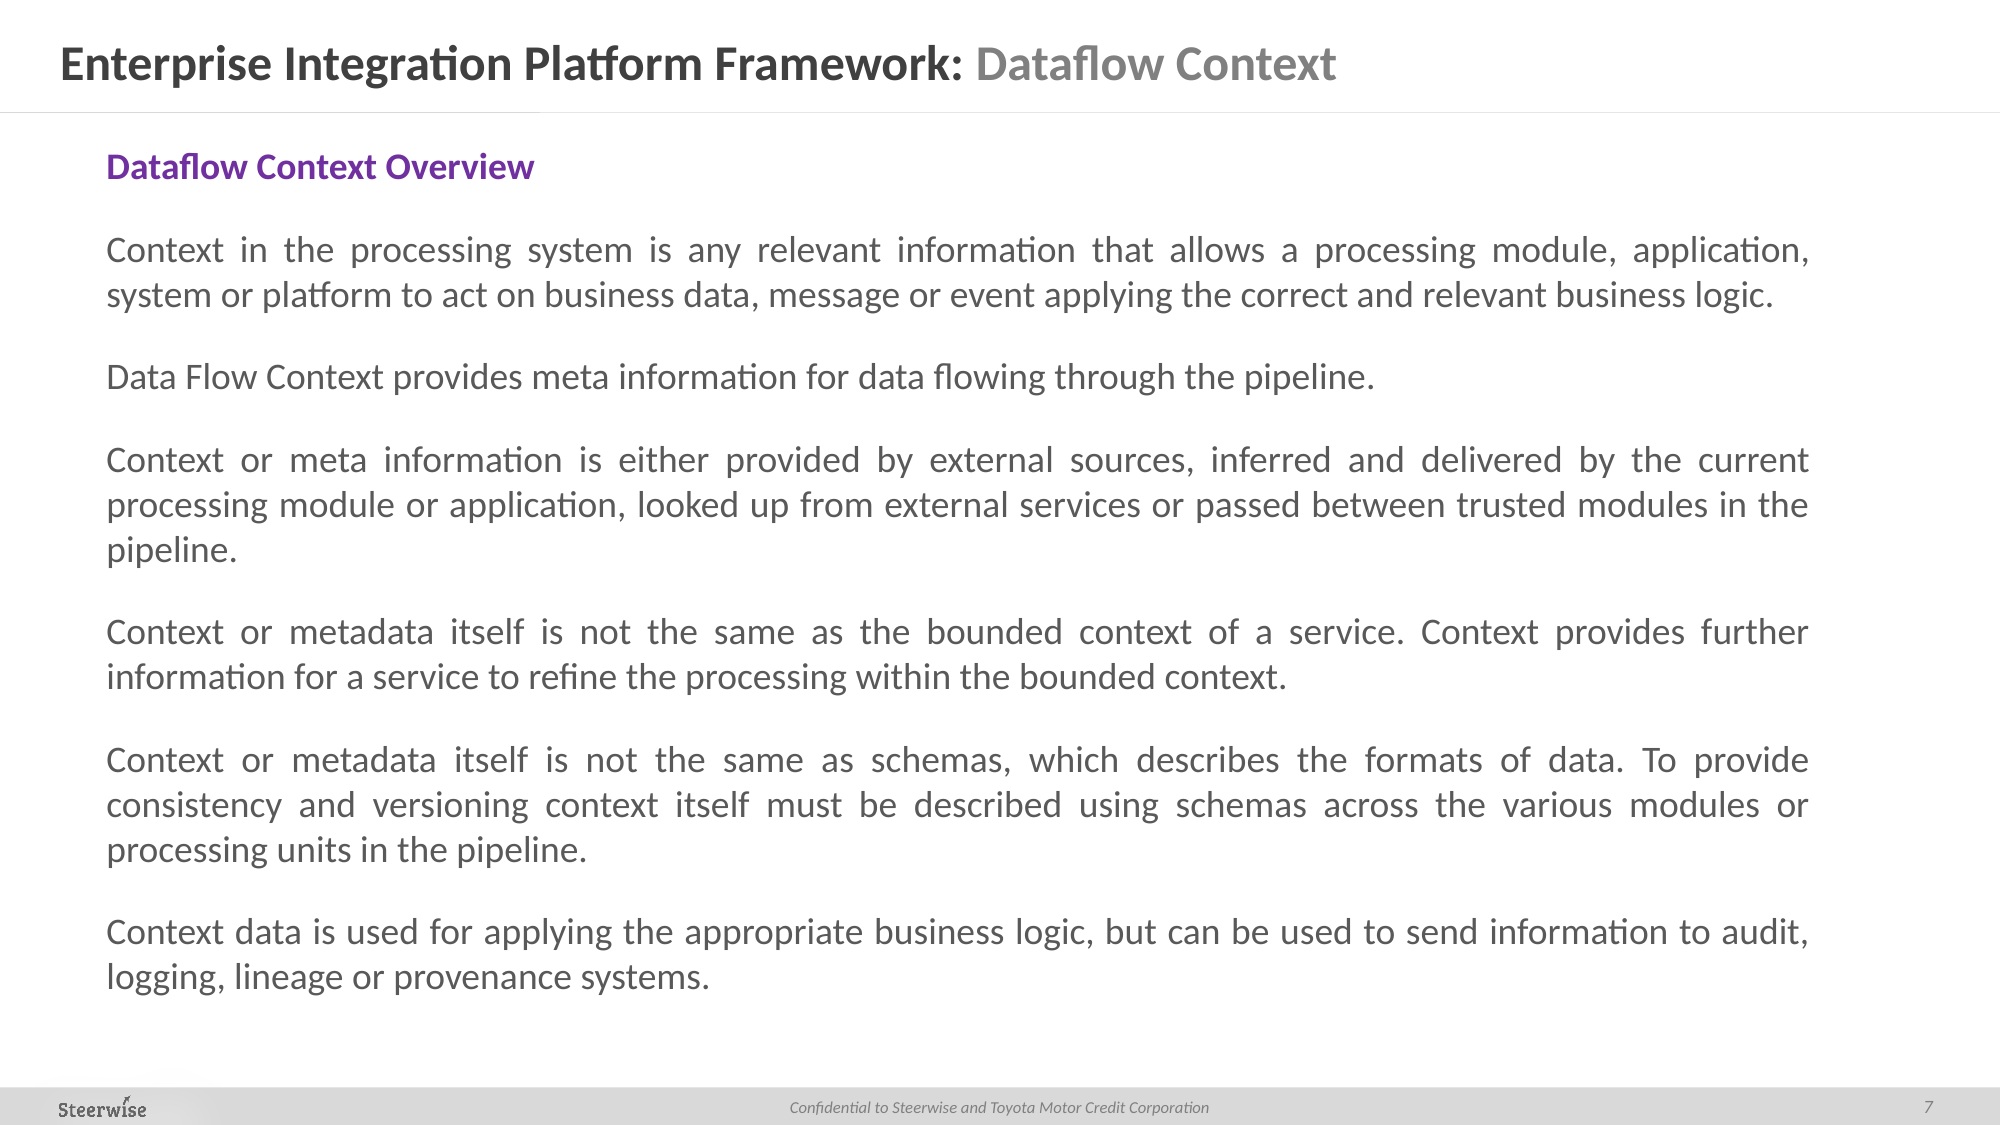

# Enterprise Integration Platform Framework: Dataflow Context
Dataflow Context Overview
Context in the processing system is any relevant information that allows a processing module, application, system or platform to act on business data, message or event applying the correct and relevant business logic.
Data Flow Context provides meta information for data flowing through the pipeline.
Context or meta information is either provided by external sources, inferred and delivered by the current processing module or application, looked up from external services or passed between trusted modules in the pipeline.
Context or metadata itself is not the same as the bounded context of a service. Context provides further information for a service to refine the processing within the bounded context.
Context or metadata itself is not the same as schemas, which describes the formats of data. To provide consistency and versioning context itself must be described using schemas across the various modules or processing units in the pipeline.
Context data is used for applying the appropriate business logic, but can be used to send information to audit, logging, lineage or provenance systems.
7